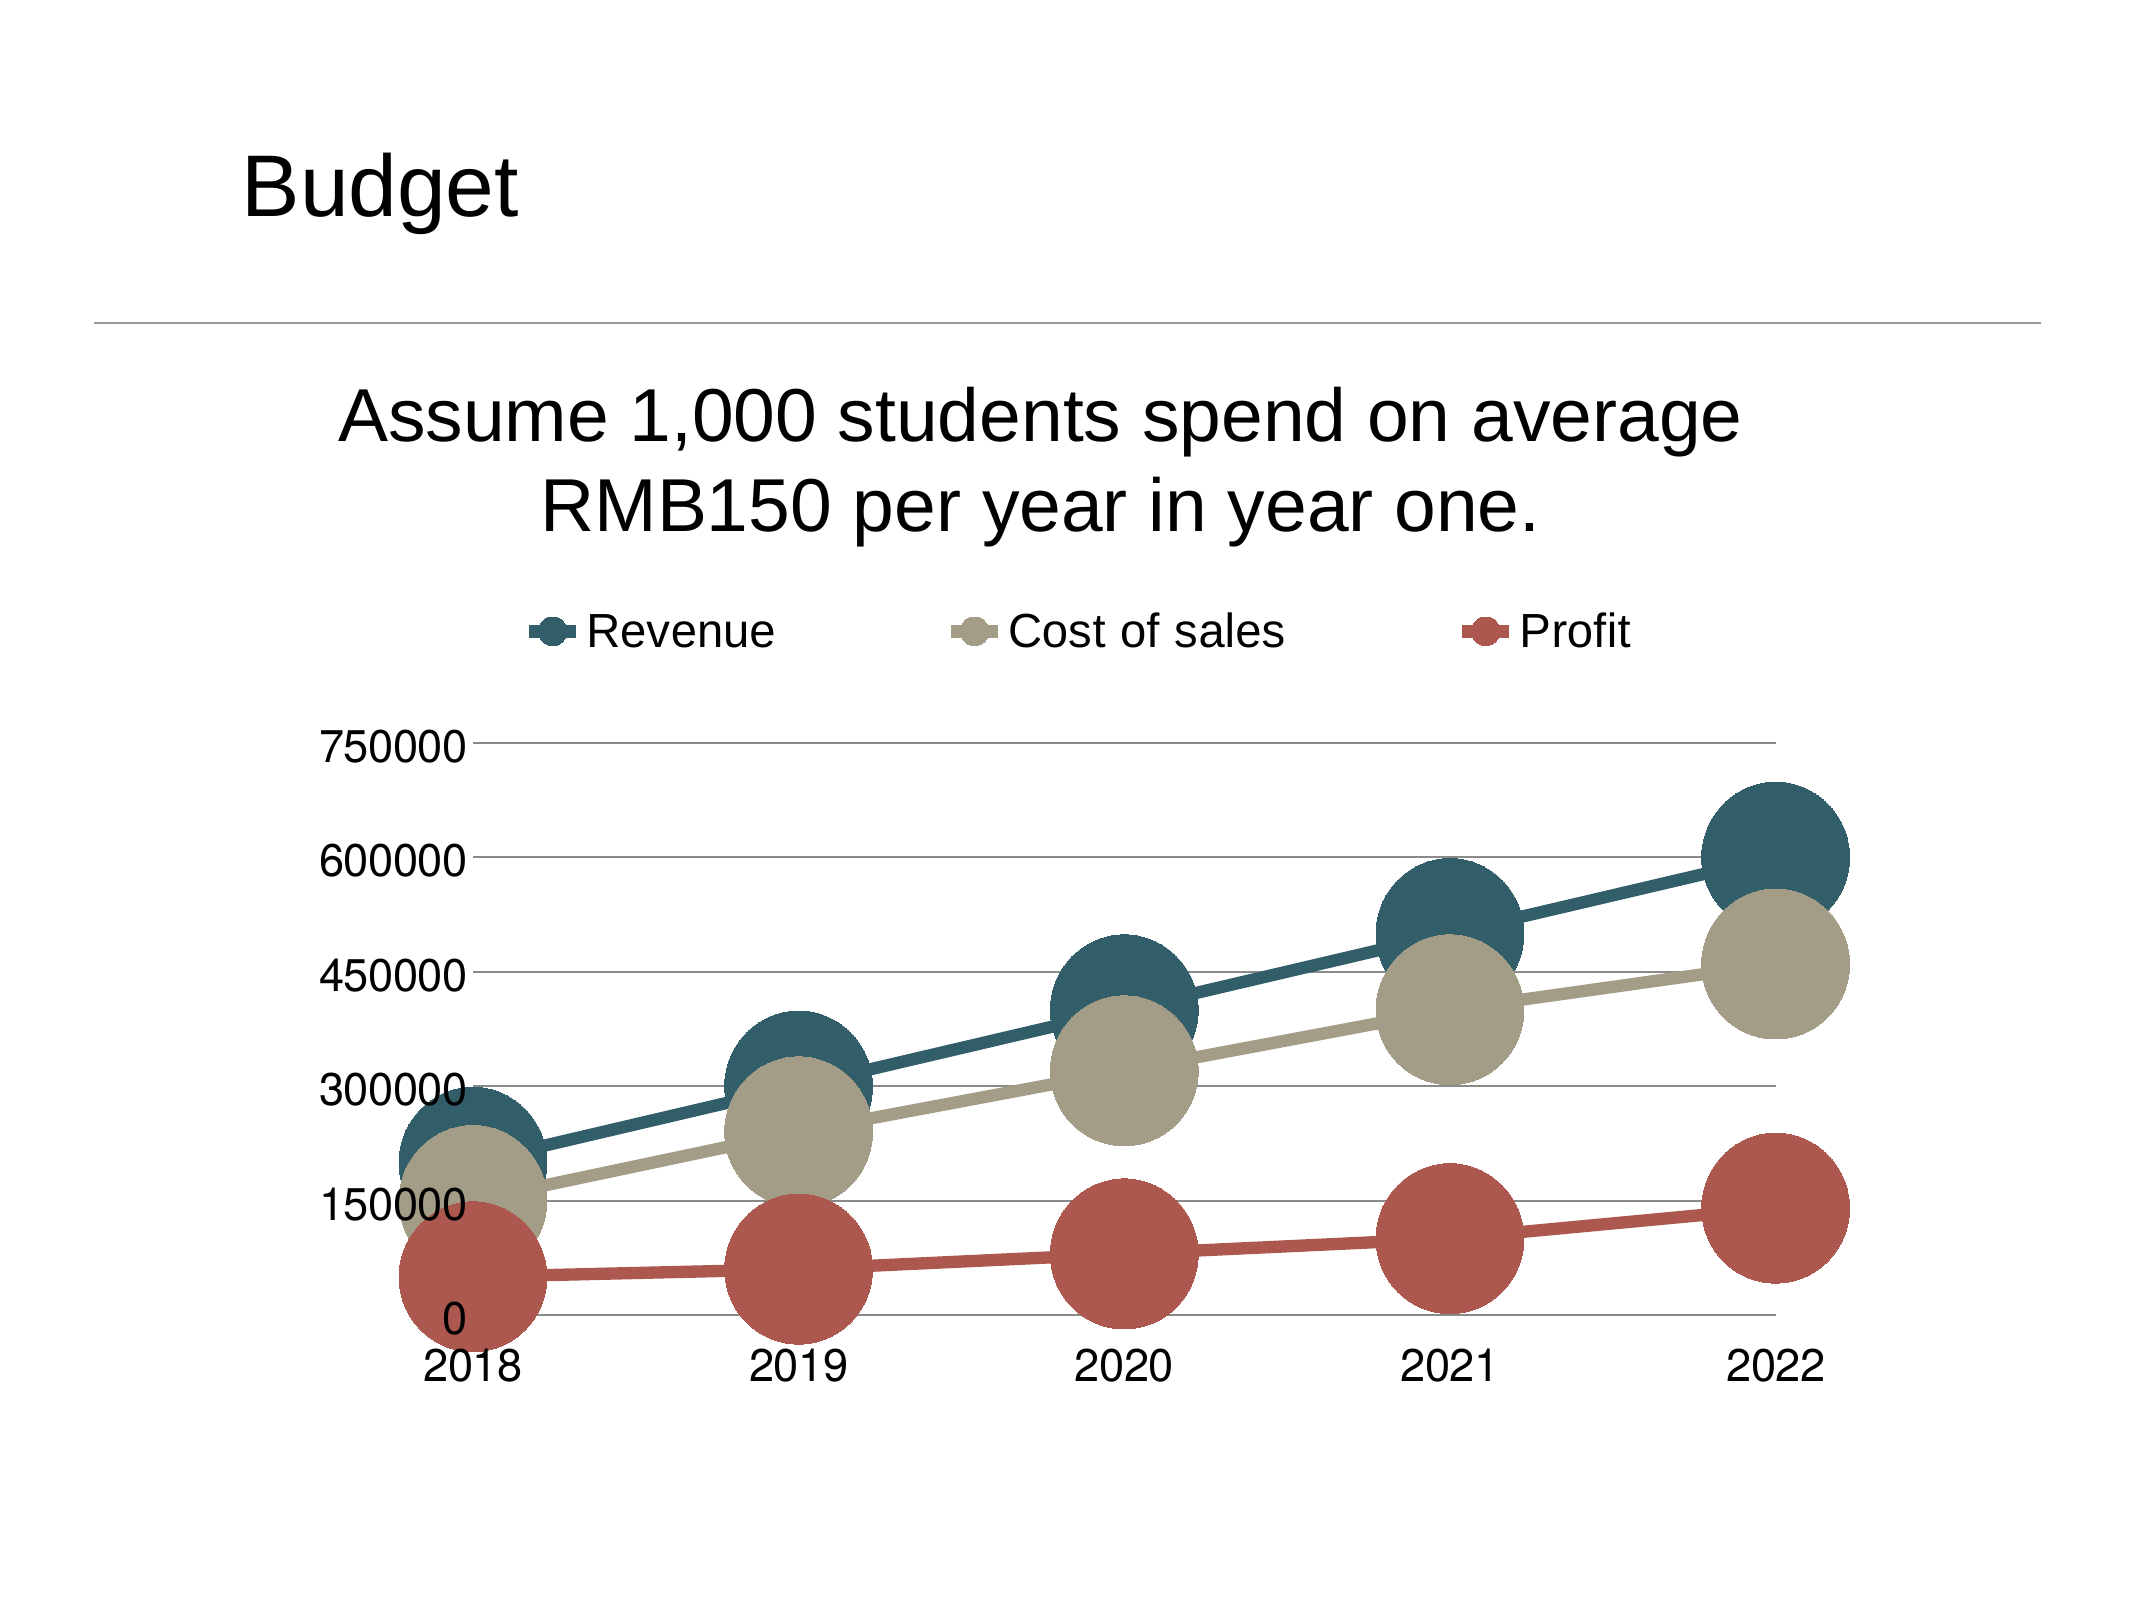

# Budget
Assume 1,000 students spend on average RMB150 per year in year one.

### Chart

| Category | Revenue | Cost of sales | Profit |
|---|---|---|---|
| 2018 | 200000.0 | 150000.0 | 50000.0 |
| 2019 | 300000.0 | 240000.0 | 60000.0 |
| 2020 | 400000.0 | 320000.0 | 80000.0 |
| 2021 | 500000.0 | 400000.0 | 100000.0 |
| 2022 | 600000.0 | 460000.0 | 140000.0 |